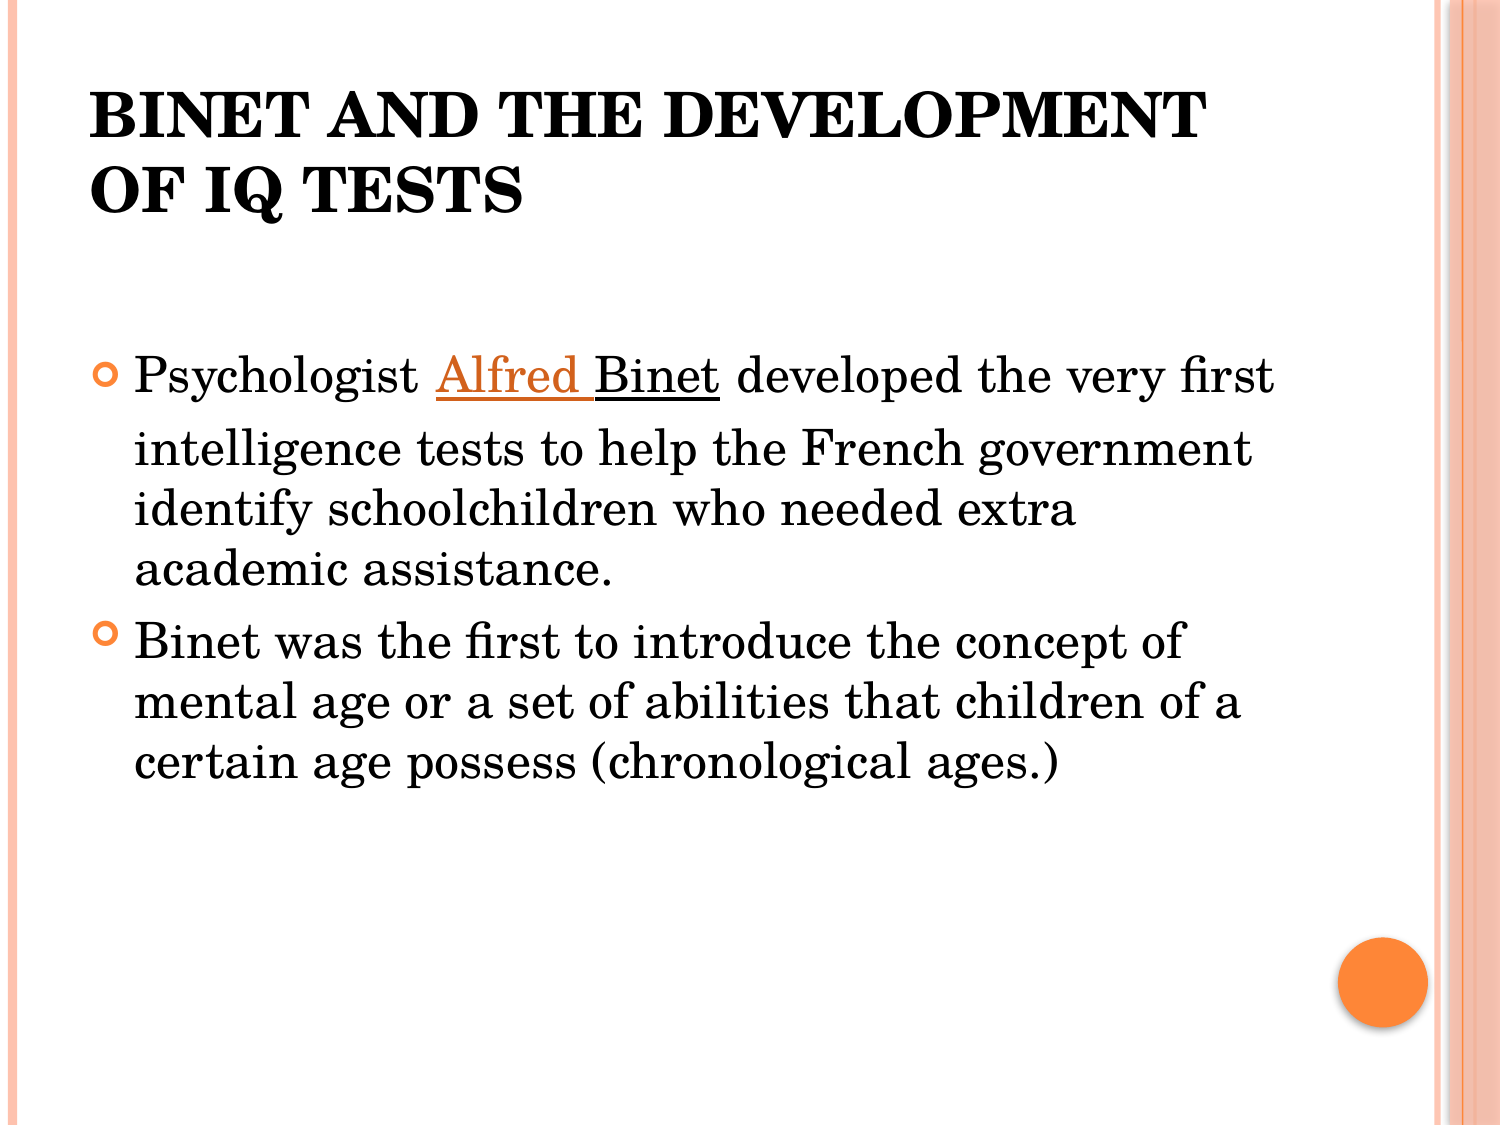

# BINET AND THE DEVELOPMENT OF IQ TESTS

Psychologist Alfred Binet developed the very first intelligence tests to help the French government identify schoolchildren who needed extra academic assistance.
Binet was the first to introduce the concept of mental age or a set of abilities that children of a certain age possess (chronological ages.)